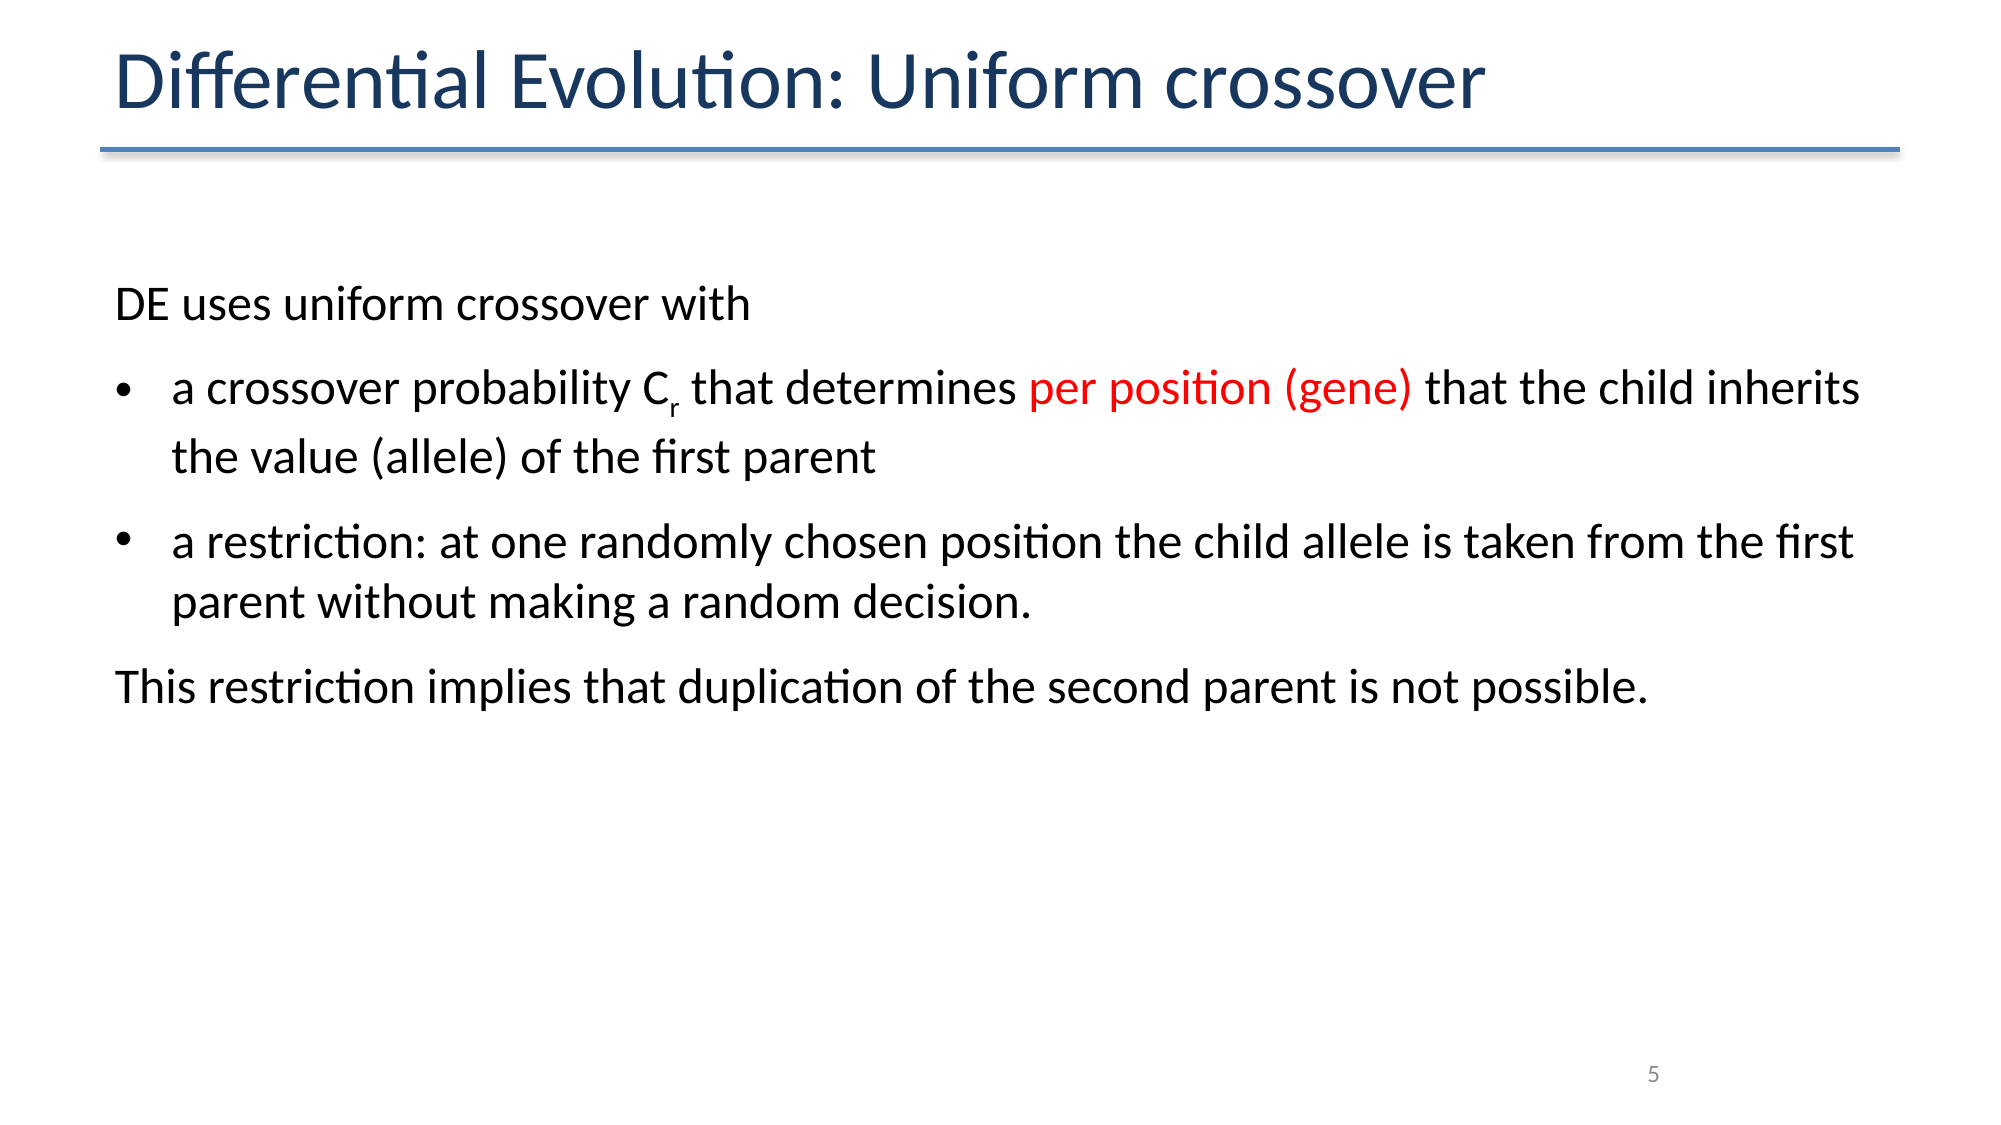

# Differential Evolution: Uniform crossover
DE uses uniform crossover with
a crossover probability Cr that determines per position (gene) that the child inherits the value (allele) of the first parent
a restriction: at one randomly chosen position the child allele is taken from the first parent without making a random decision.
This restriction implies that duplication of the second parent is not possible.

5